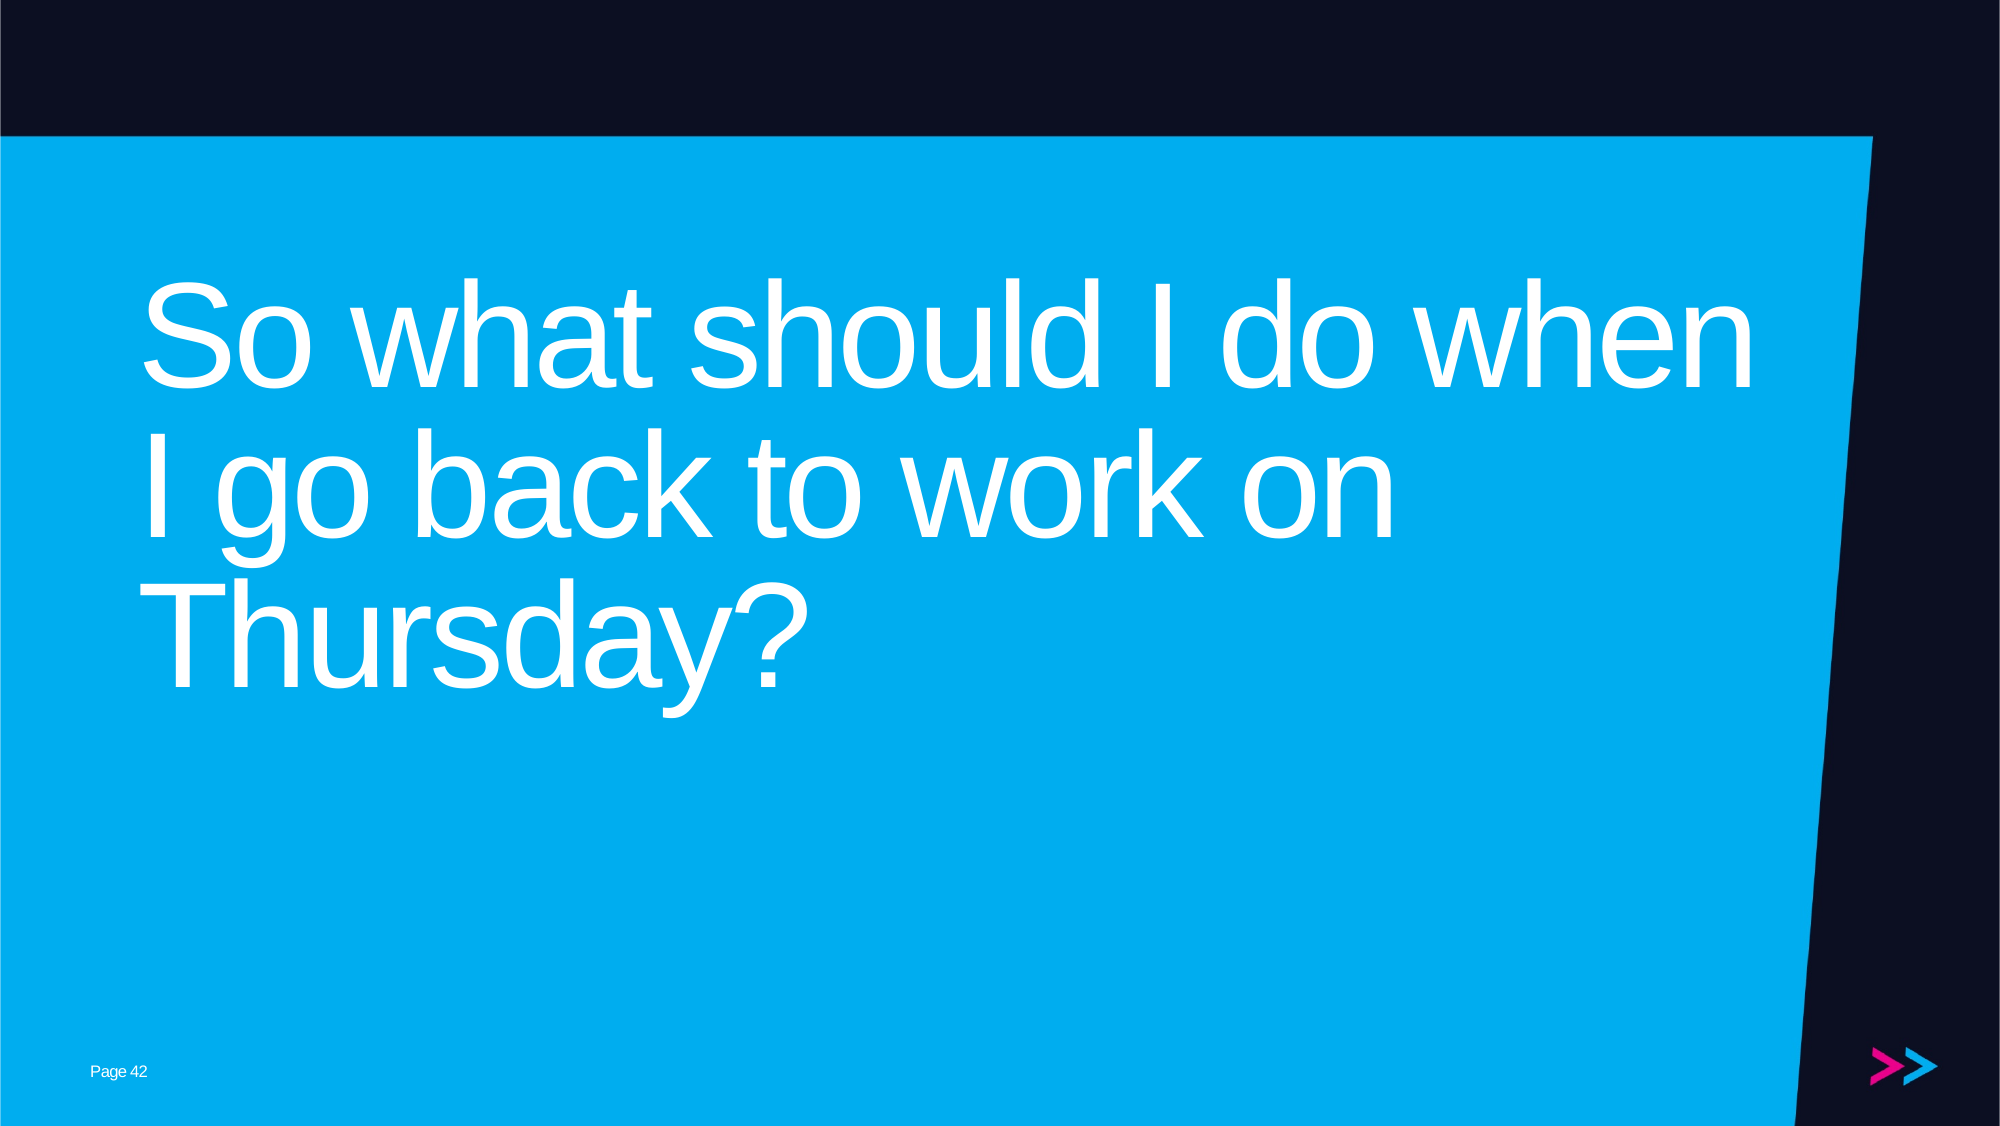

# So what should I do when I go back to work on Thursday?
42